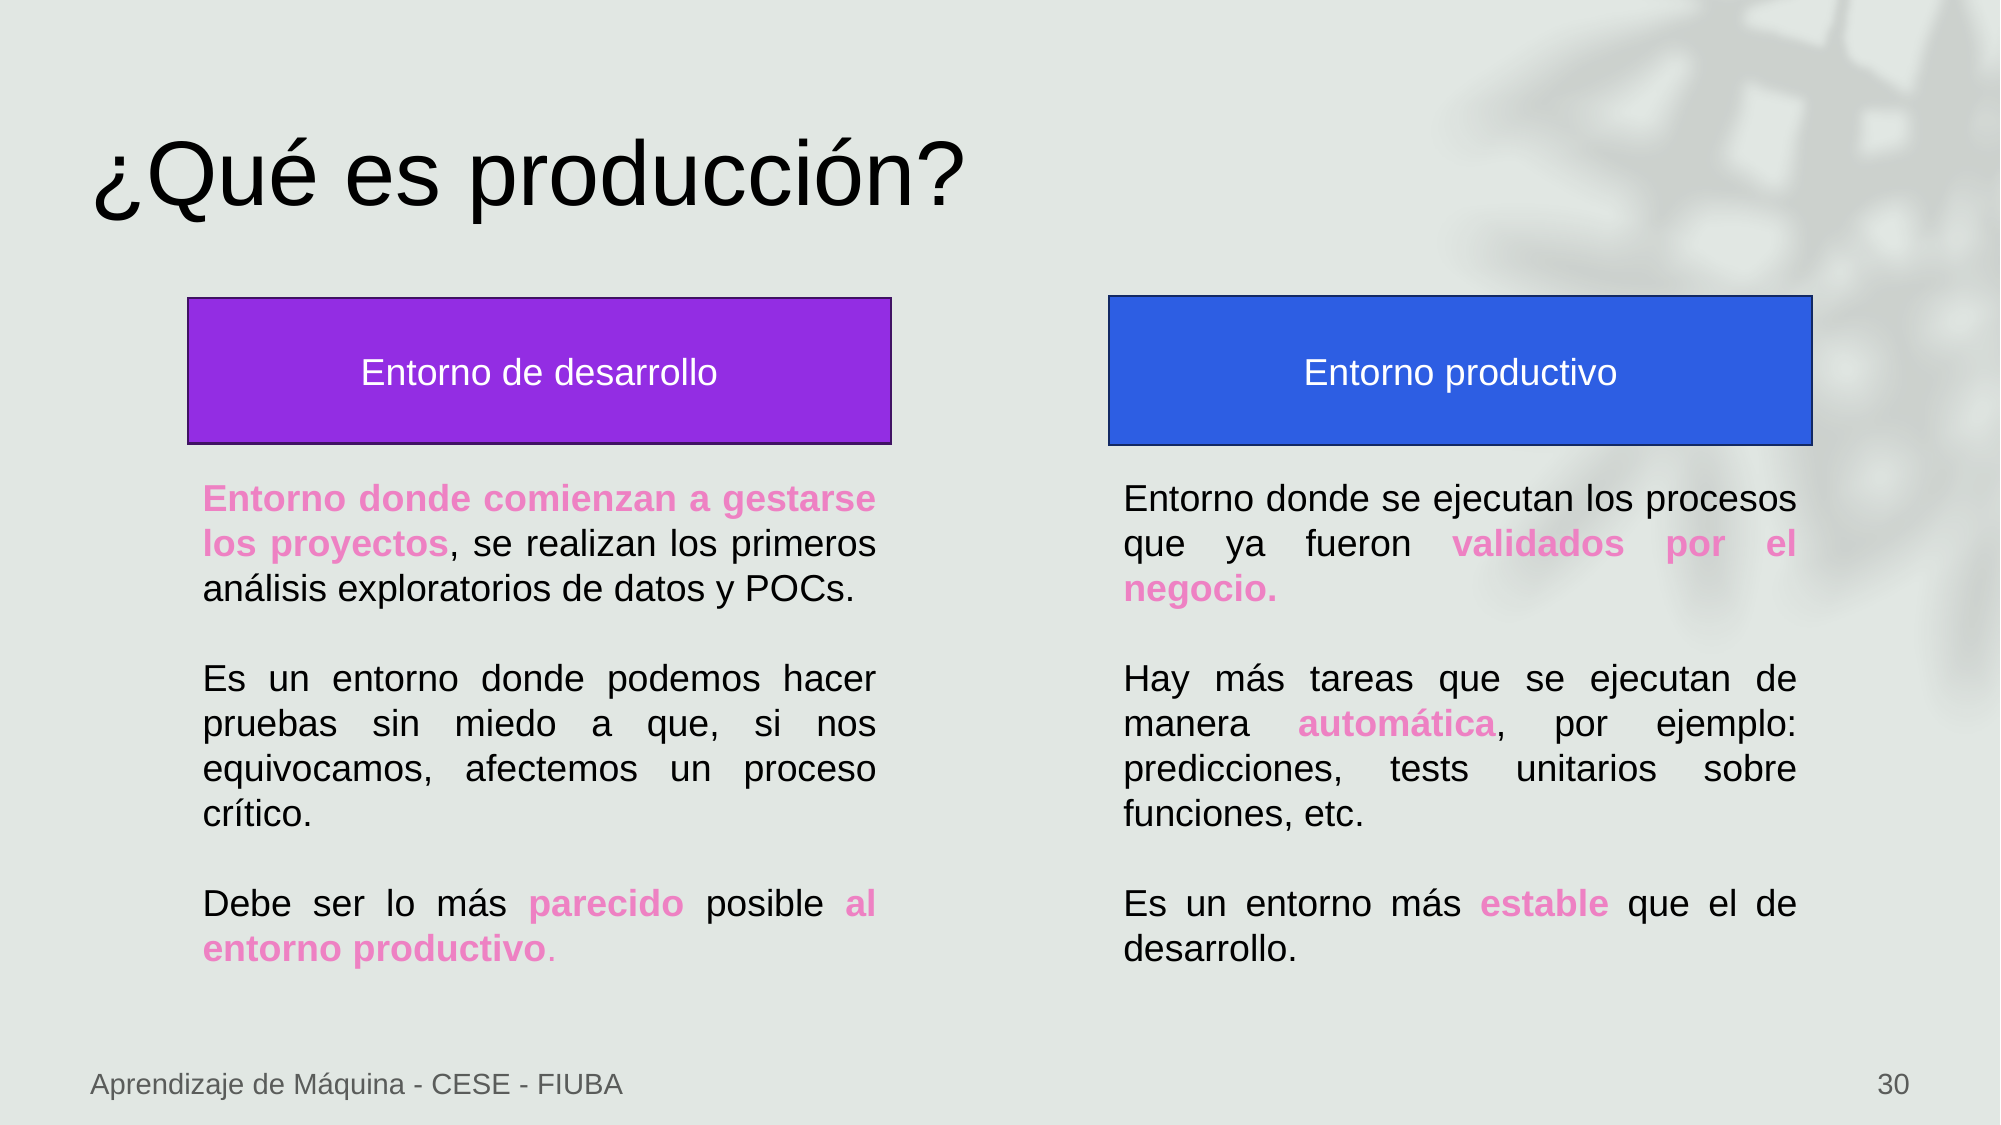

# ¿Qué es producción?
Entorno productivo
Entorno de desarrollo
Entorno donde comienzan a gestarse los proyectos, se realizan los primeros análisis exploratorios de datos y POCs.

Es un entorno donde podemos hacer pruebas sin miedo a que, si nos equivocamos, afectemos un proceso crítico.

Debe ser lo más parecido posible al entorno productivo.
Entorno donde se ejecutan los procesos que ya fueron validados por el negocio.

Hay más tareas que se ejecutan de manera automática, por ejemplo: predicciones, tests unitarios sobre funciones, etc.

Es un entorno más estable que el de desarrollo.
Aprendizaje de Máquina - CESE - FIUBA
30